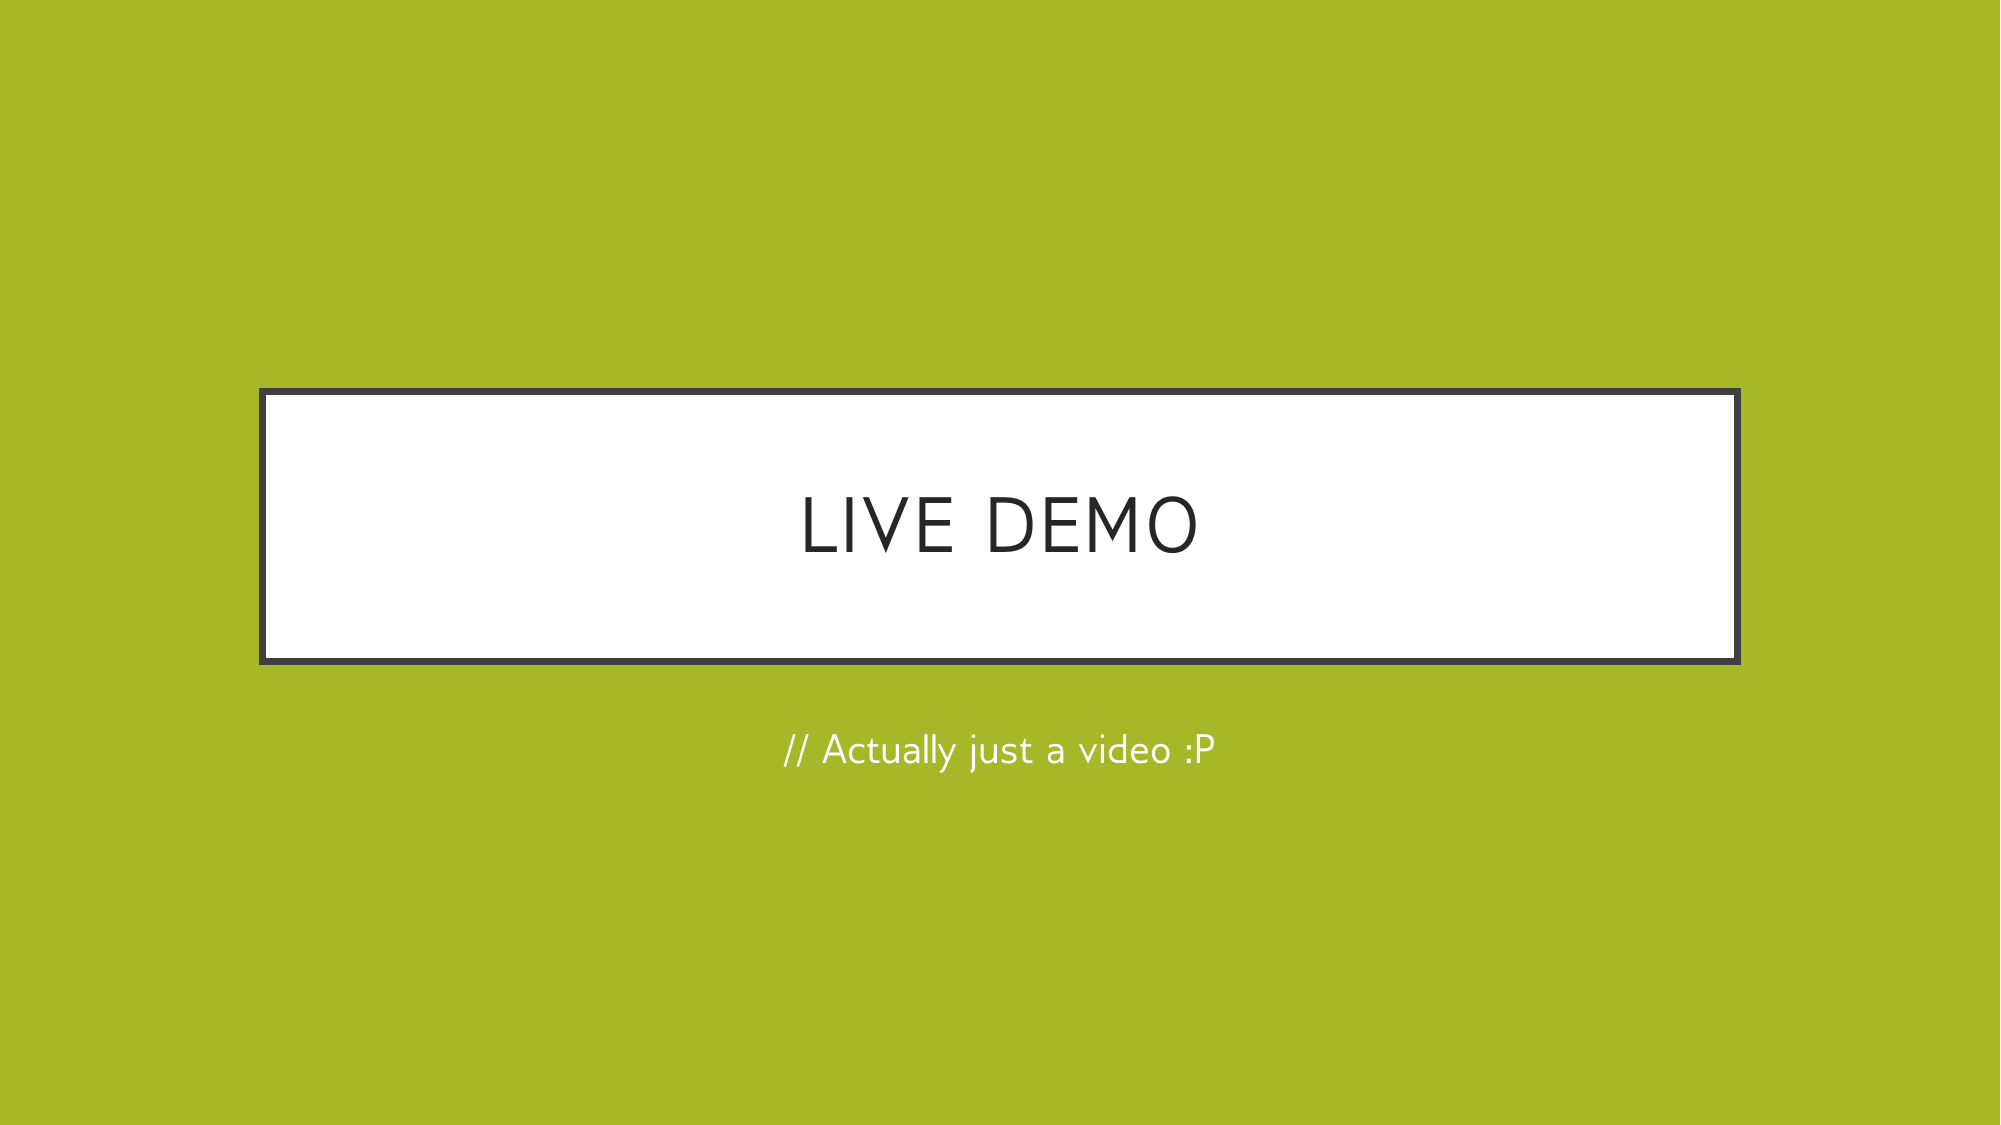

# LIVE DEMO
// Actually just a video :P